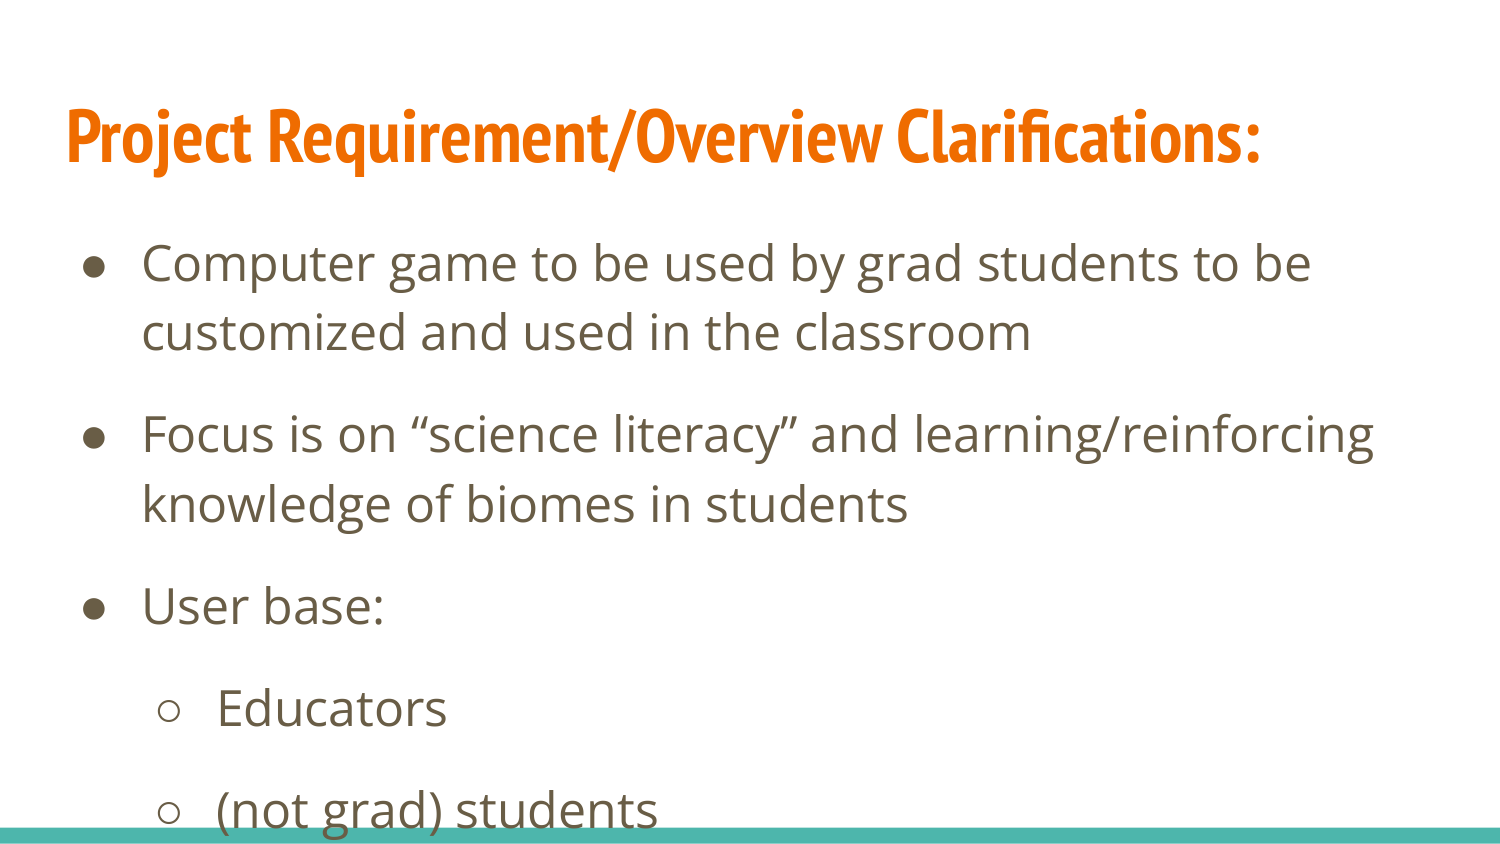

# Project Requirement/Overview Clarifications:
Computer game to be used by grad students to be customized and used in the classroom
Focus is on “science literacy” and learning/reinforcing knowledge of biomes in students
User base:
Educators
(not grad) students